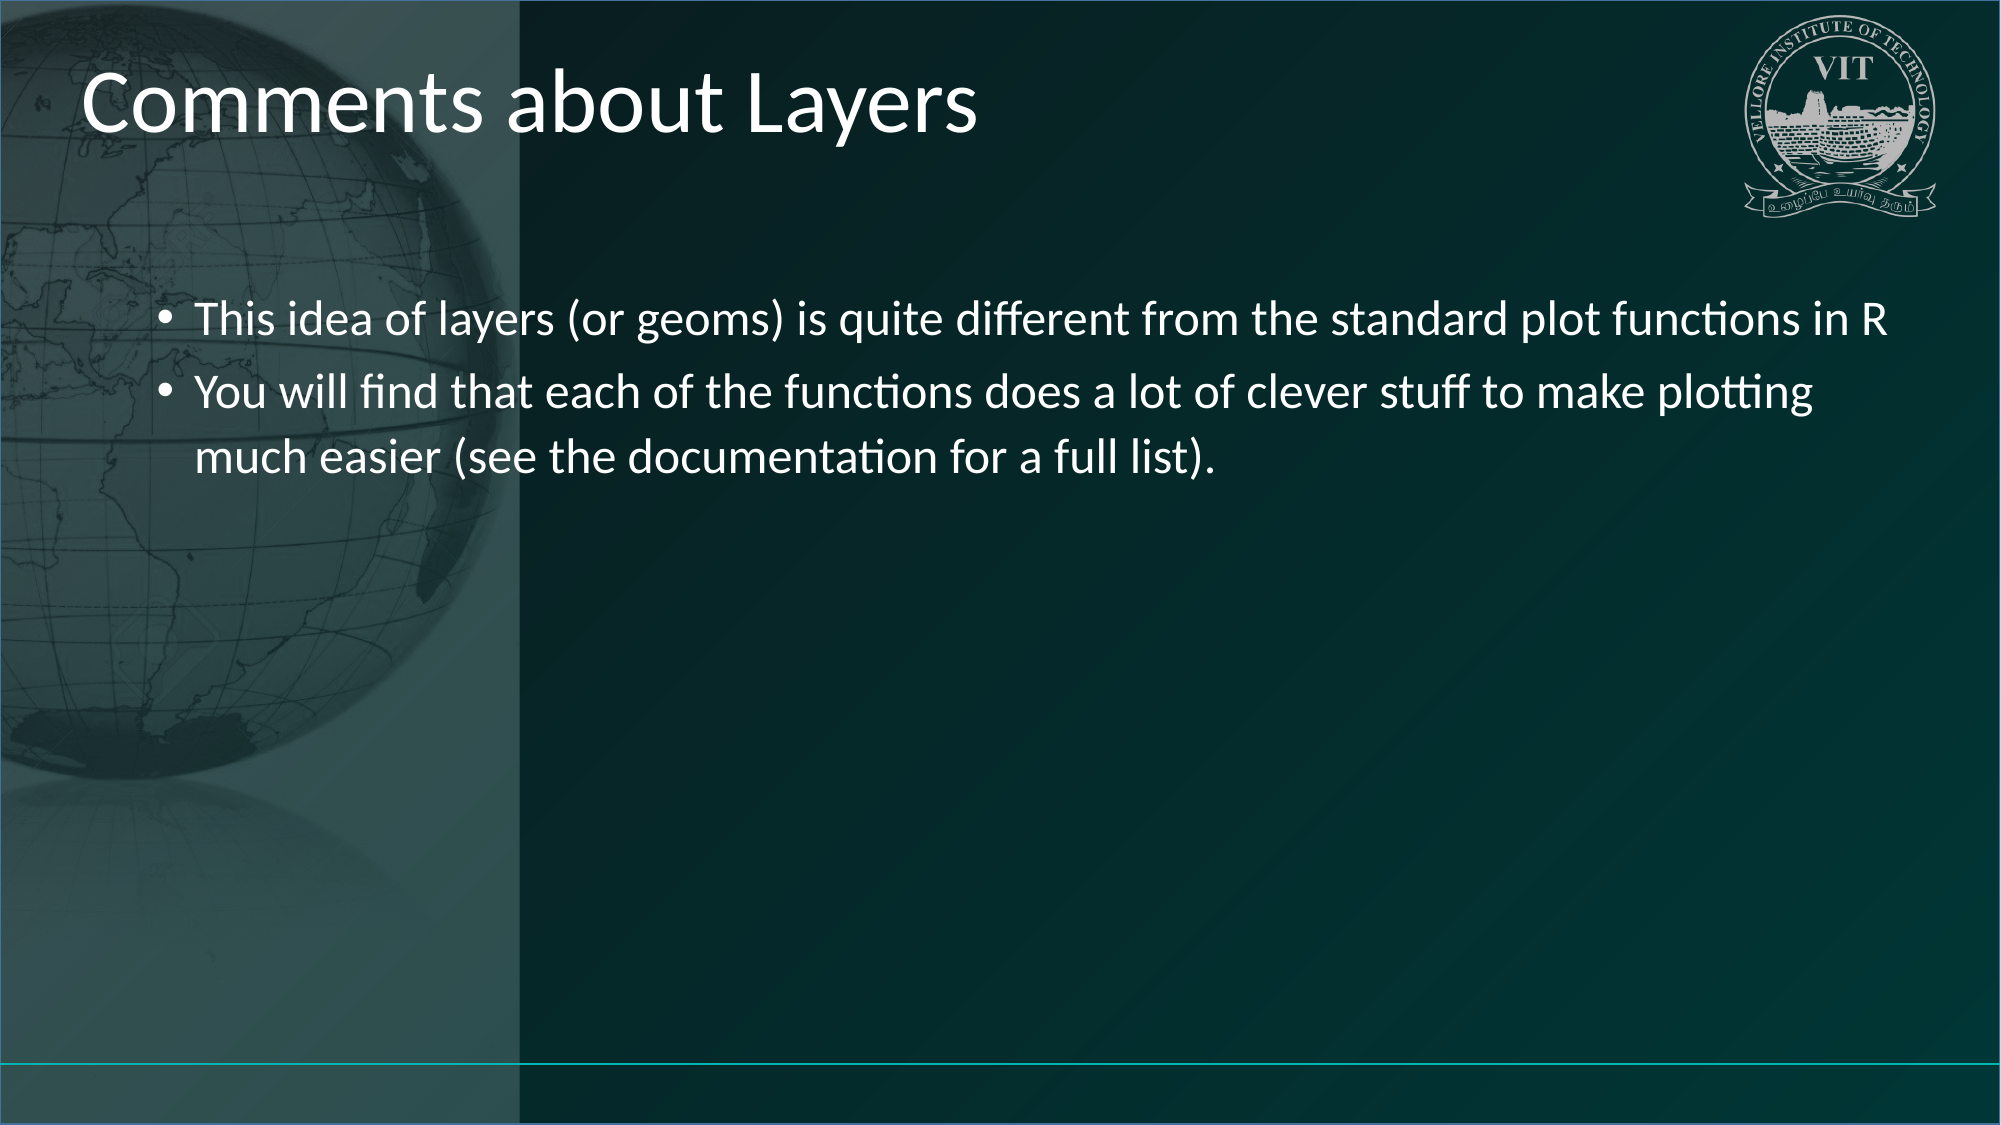

# Comments about Layers
This idea of layers (or geoms) is quite different from the standard plot functions in R
You will find that each of the functions does a lot of clever stuff to make plotting much easier (see the documentation for a full list).